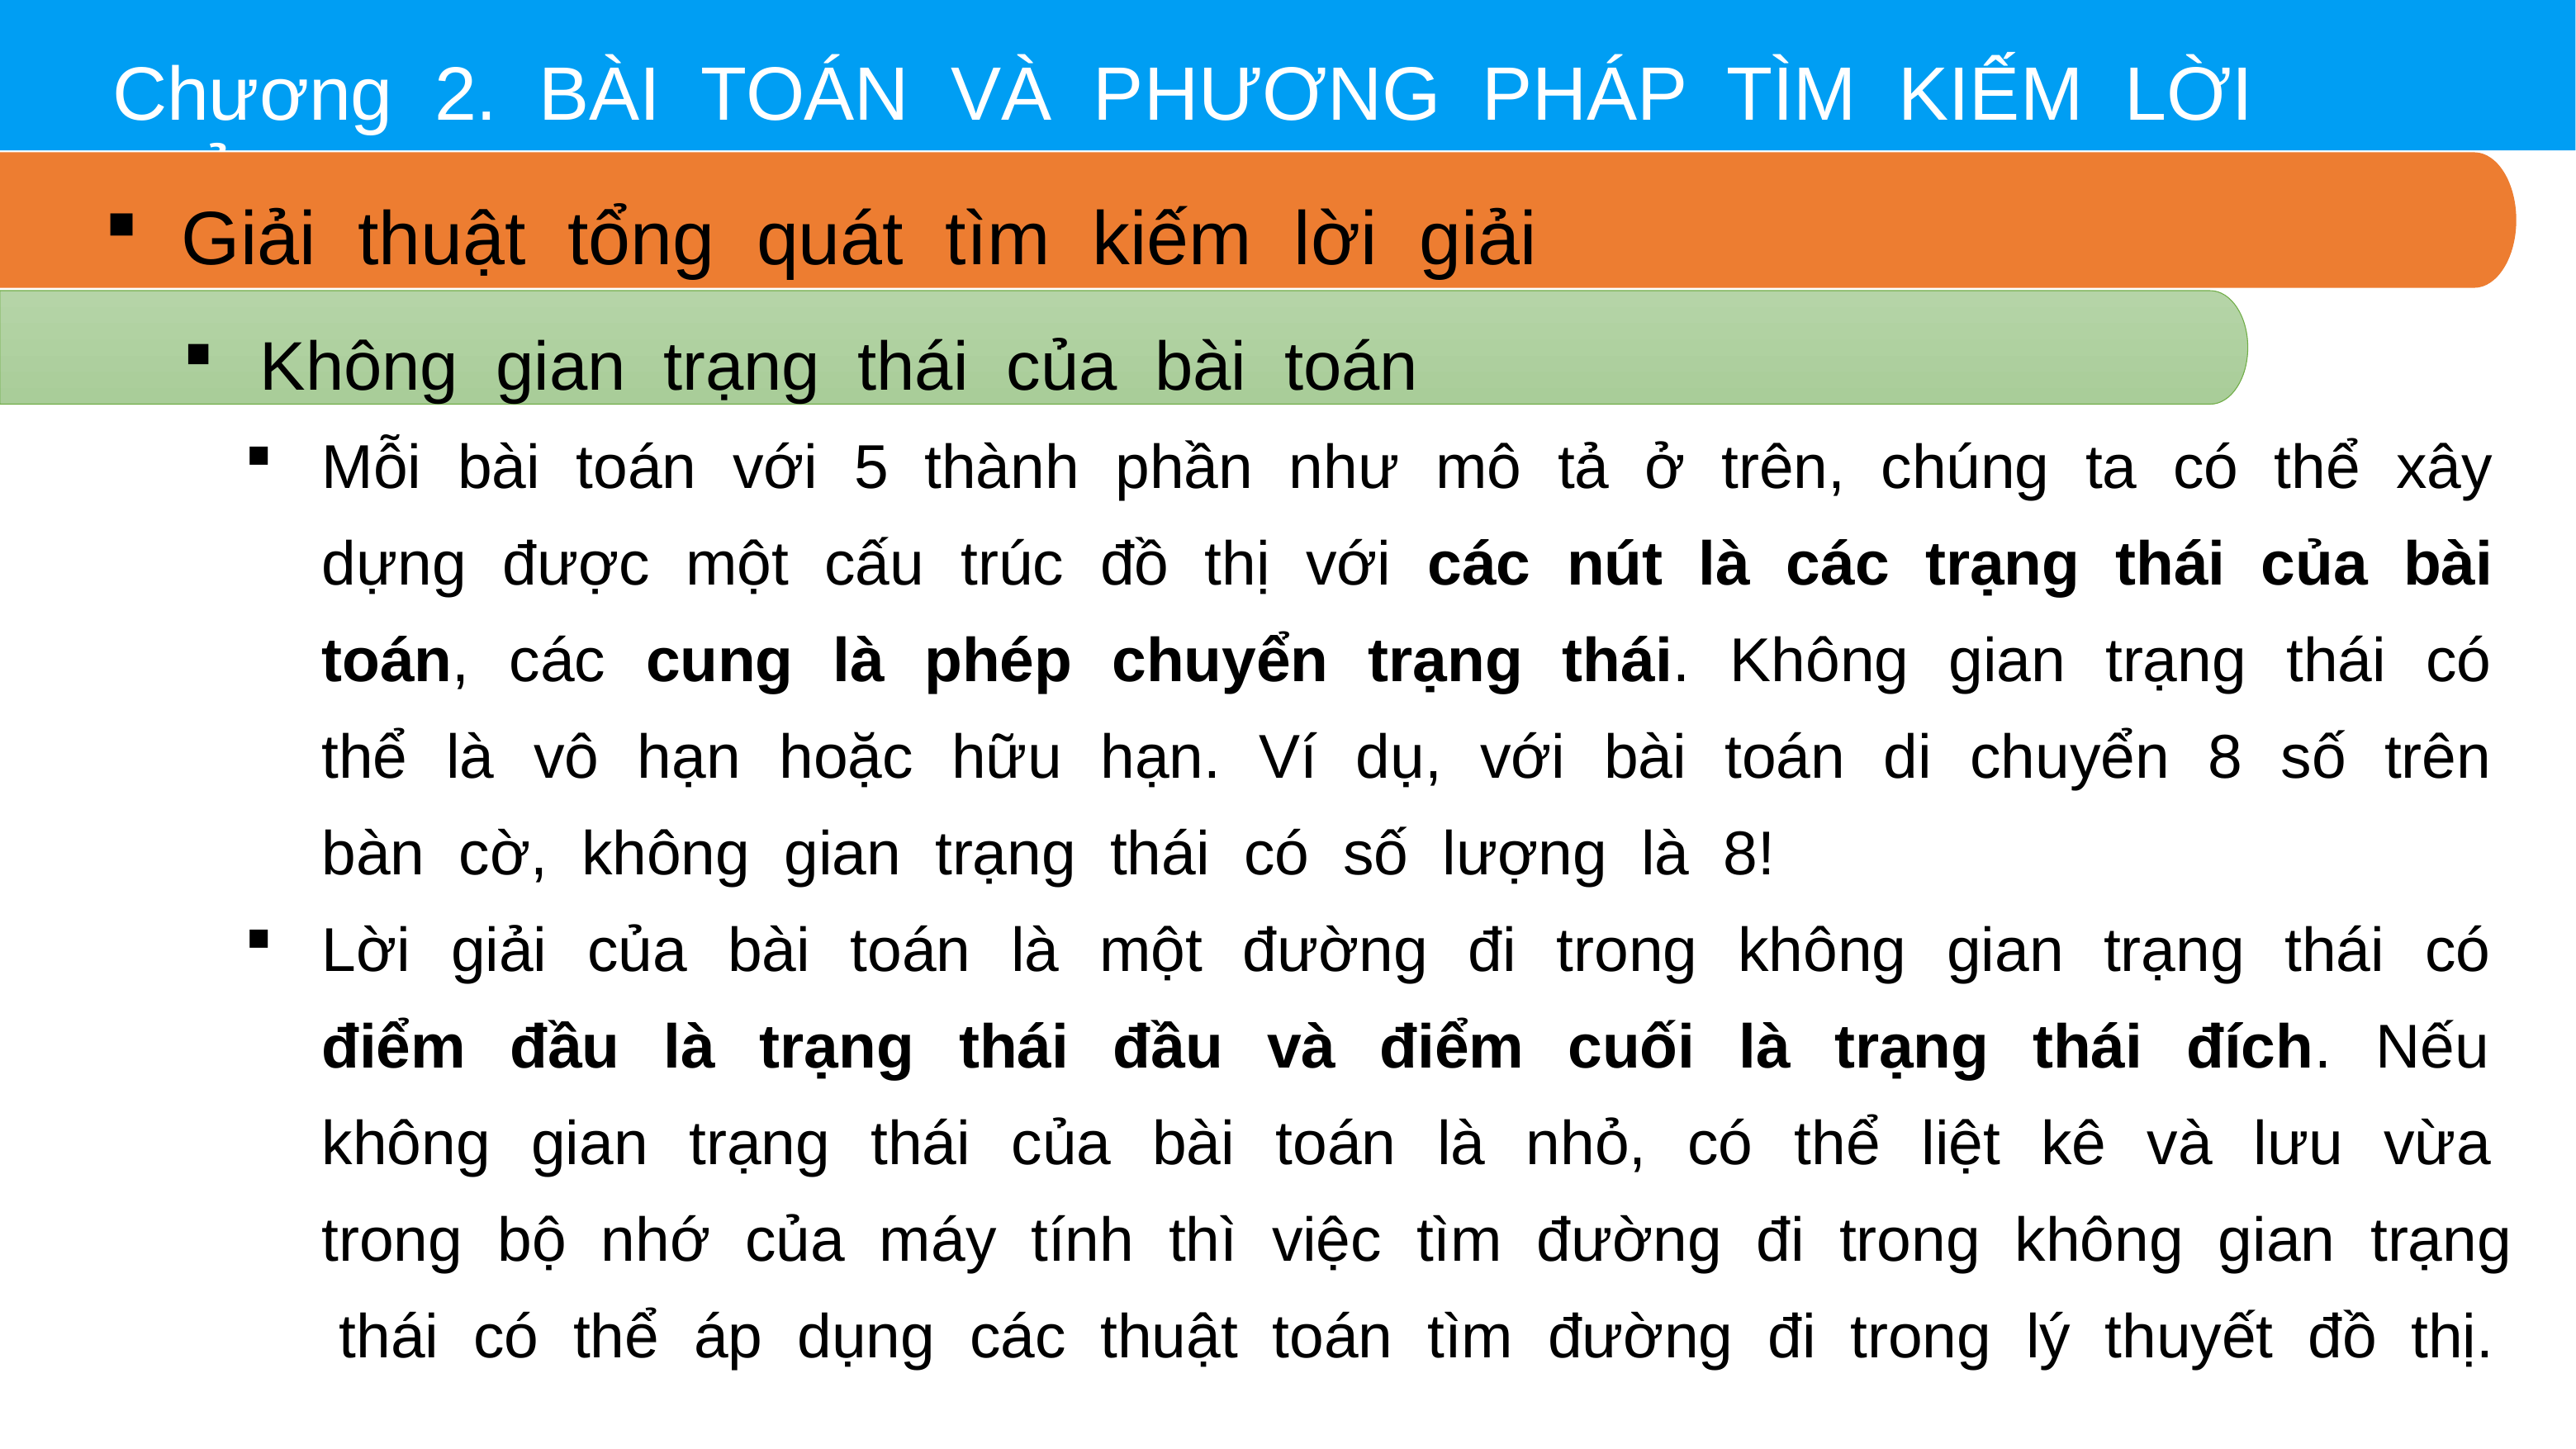

Chương  2.  BÀI  TOÁN  VÀ  PHƯƠNG  PHÁP  TÌM  KIẾM  LỜI  GIẢI

Giải  thuật  tổng  quát  tìm  kiếm  lời  giải

Không  gian  trạng  thái  của  bài  toán
Mỗi  bài  toán  với  5  thành  phần  như  mô  tả  ở  trên,  chúng  ta  có  thể  xây  dựng  được  một  cấu  trúc  đồ  thị  với  các  nút  là  các  trạng  thái  của  bài  toán,  các  cung  là  phép  chuyển  trạng  thái.  Không  gian  trạng  thái  có  thể  là  vô  hạn  hoặc  hữu  hạn.  Ví  dụ,  với  bài  toán  di  chuyển  8  số  trên  bàn  cờ,  không  gian  trạng  thái  có  số  lượng  là  8!
Lời  giải  của  bài  toán  là  một  đường  đi  trong  không  gian  trạng  thái  có  điểm  đầu  là  trạng  thái  đầu  và  điểm  cuối  là  trạng  thái  đích.  Nếu  không  gian  trạng  thái  của  bài  toán  là  nhỏ,  có  thể  liệt  kê  và  lưu  vừa  trong  bộ  nhớ  của  máy  tính  thì  việc  tìm  đường  đi  trong  không  gian  trạng  thái  có  thể  áp  dụng  các  thuật  toán  tìm  đường  đi  trong  lý  thuyết  đồ  thị.